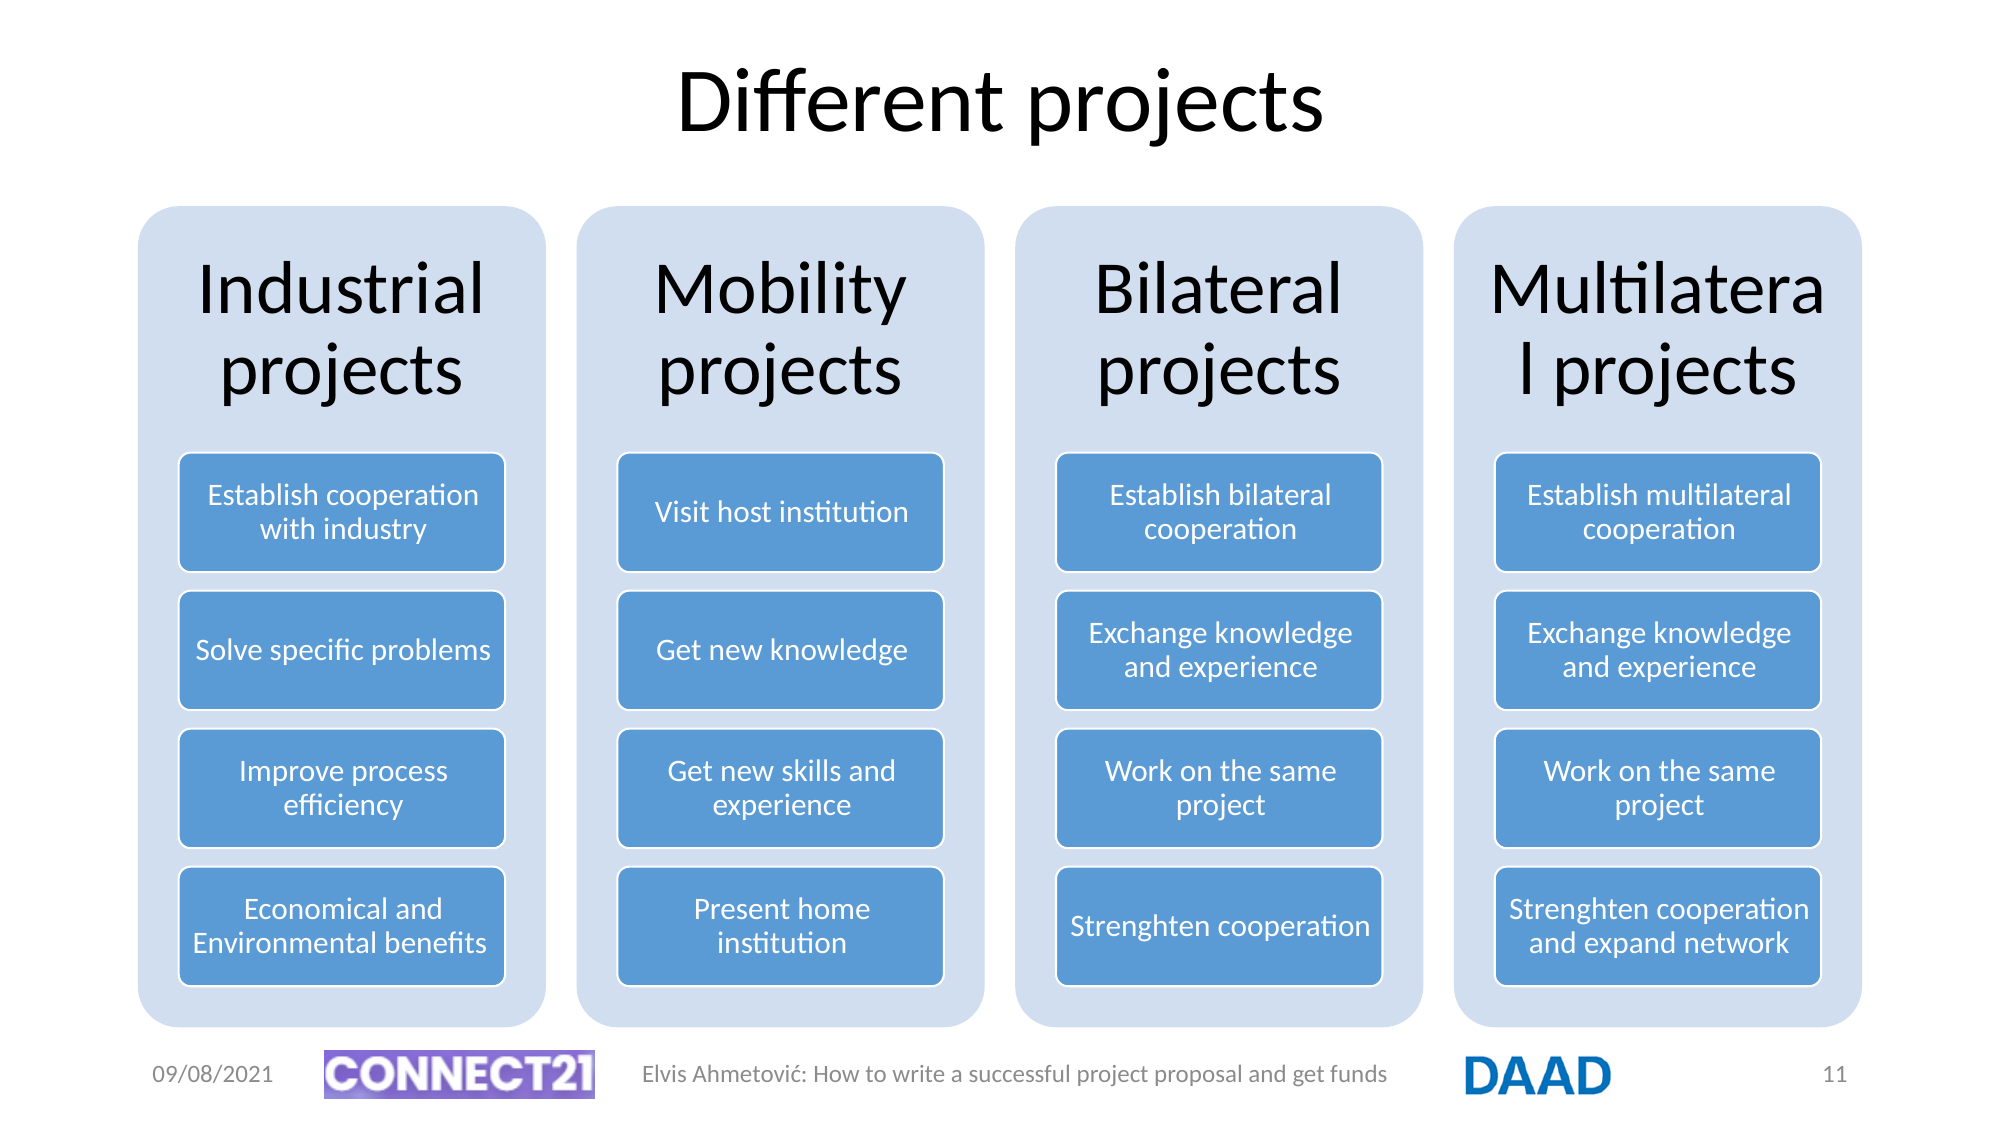

# Different projects
Industrial projects
Establish cooperation with industry
Solve specific problems
Improve process efficiency
Economical and Environmental benefits
Mobility projects
Visit host institution
Get new knowledge
Get new skills and experience
Present home institution
Bilateral projects
Establish bilateral cooperation
Exchange knowledge and experience
Work on the same project
Strenghten cooperation
Multilateral projects
Establish multilateral cooperation
Exchange knowledge and experience
Work on the same project
Strenghten cooperation and expand network
09/08/2021
Elvis Ahmetović: How to write a successful project proposal and get funds
11